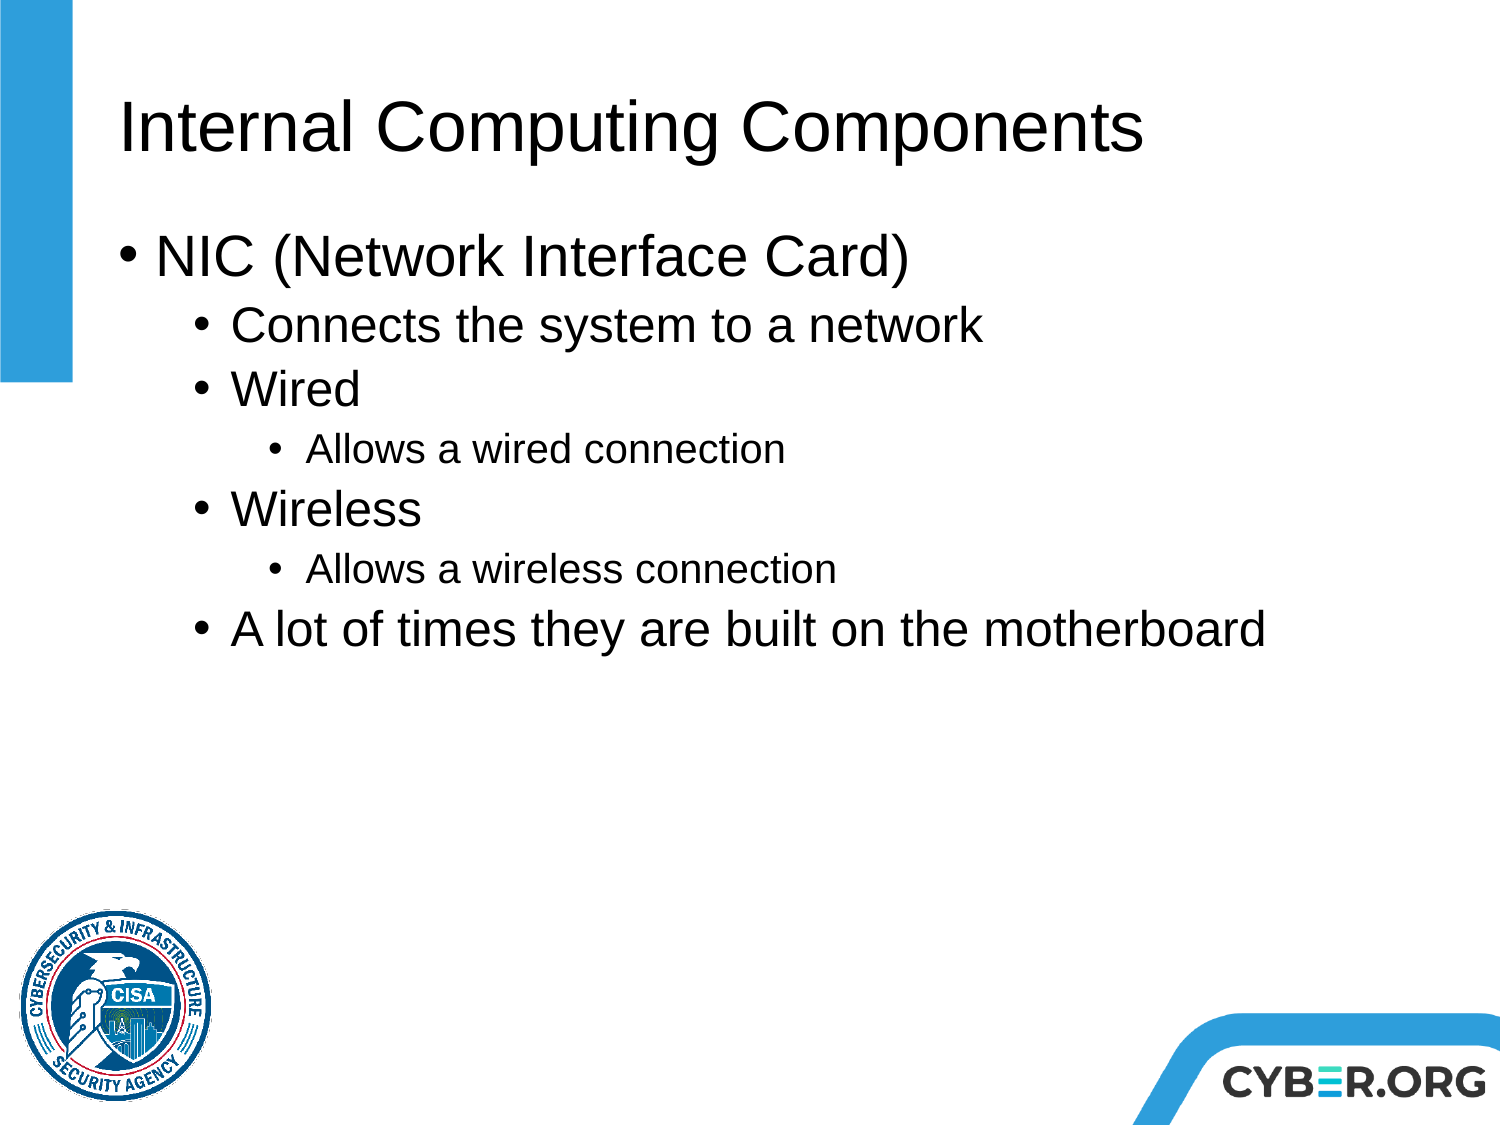

# Internal Computing Components
NIC (Network Interface Card)
Connects the system to a network
Wired
Allows a wired connection
Wireless
Allows a wireless connection
A lot of times they are built on the motherboard